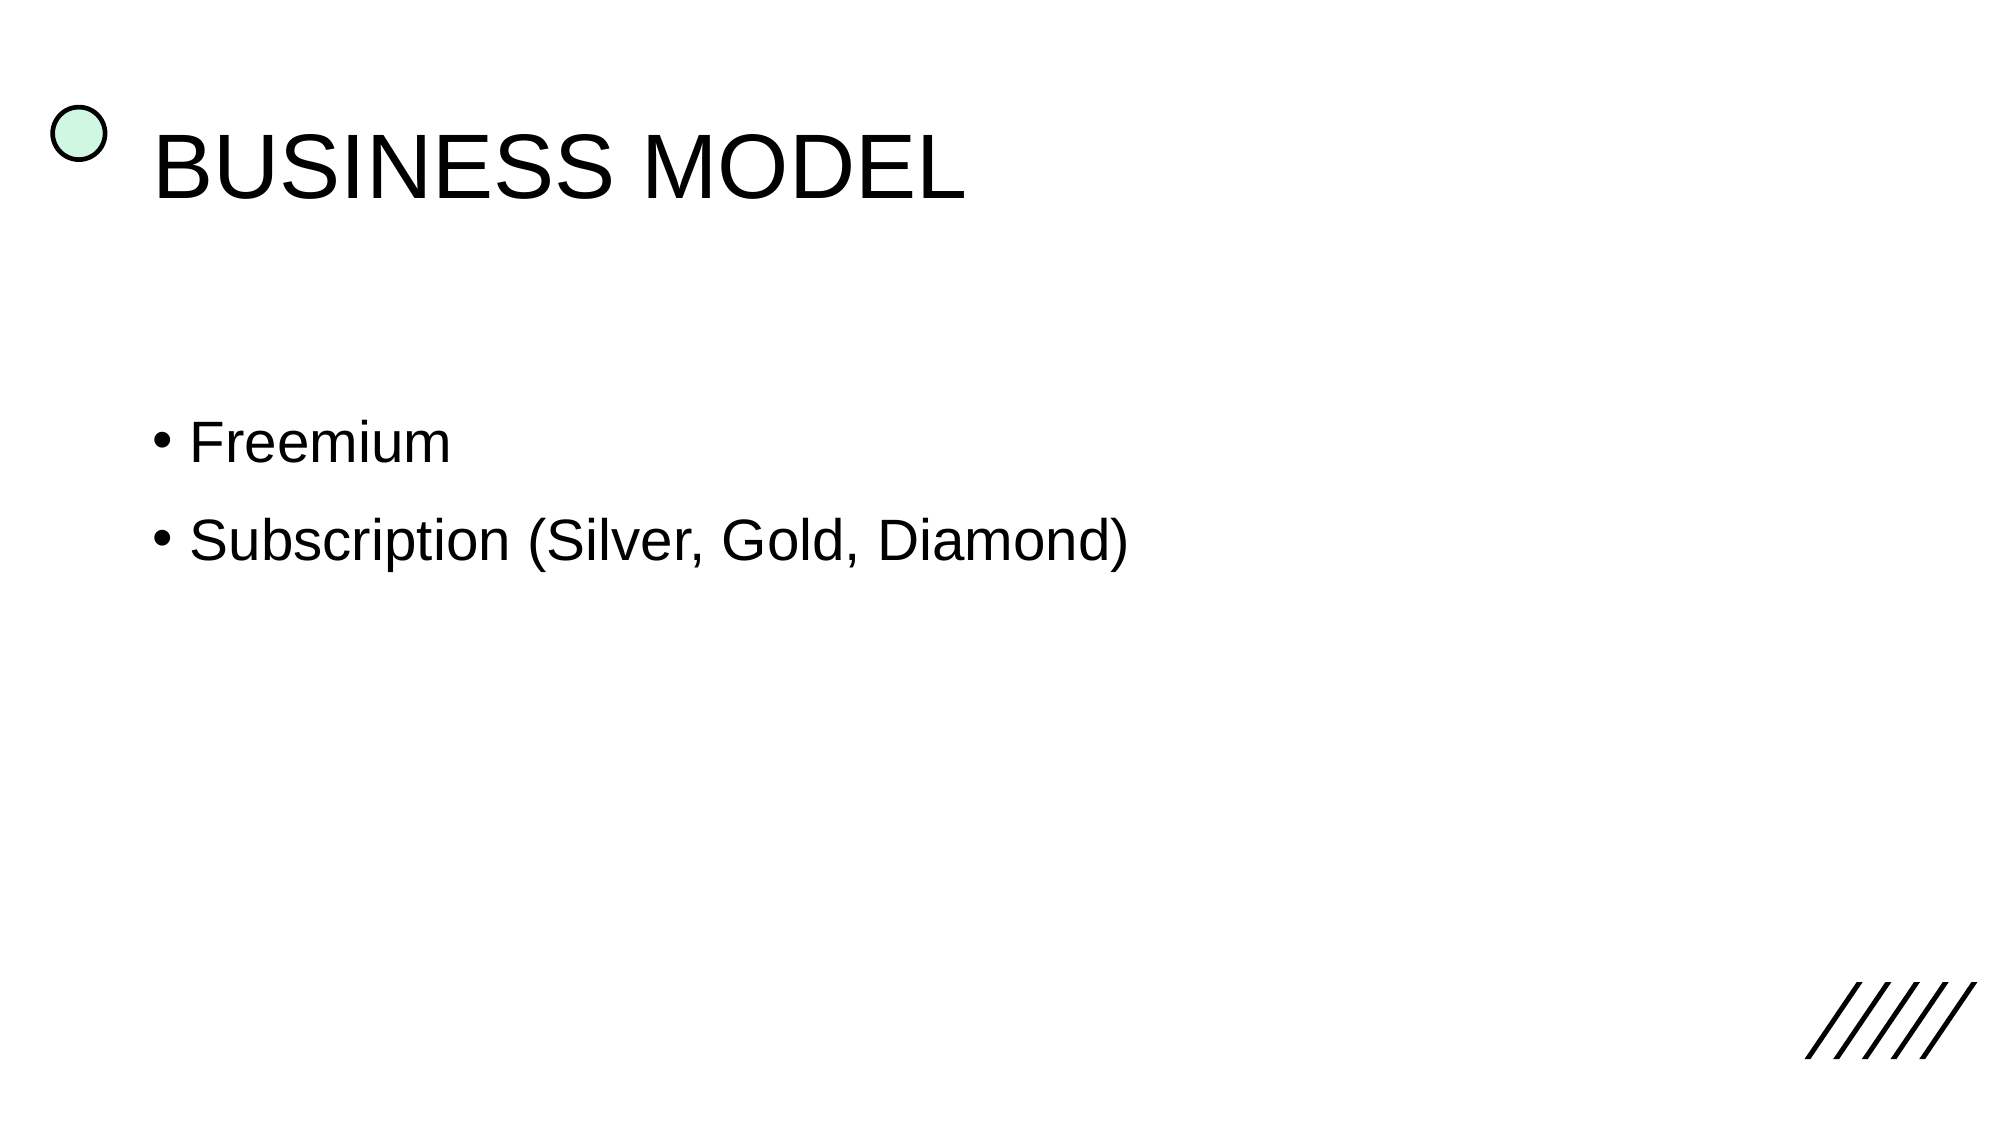

# BUSINESS MODEL

Freemium
Subscription (Silver, Gold, Diamond)